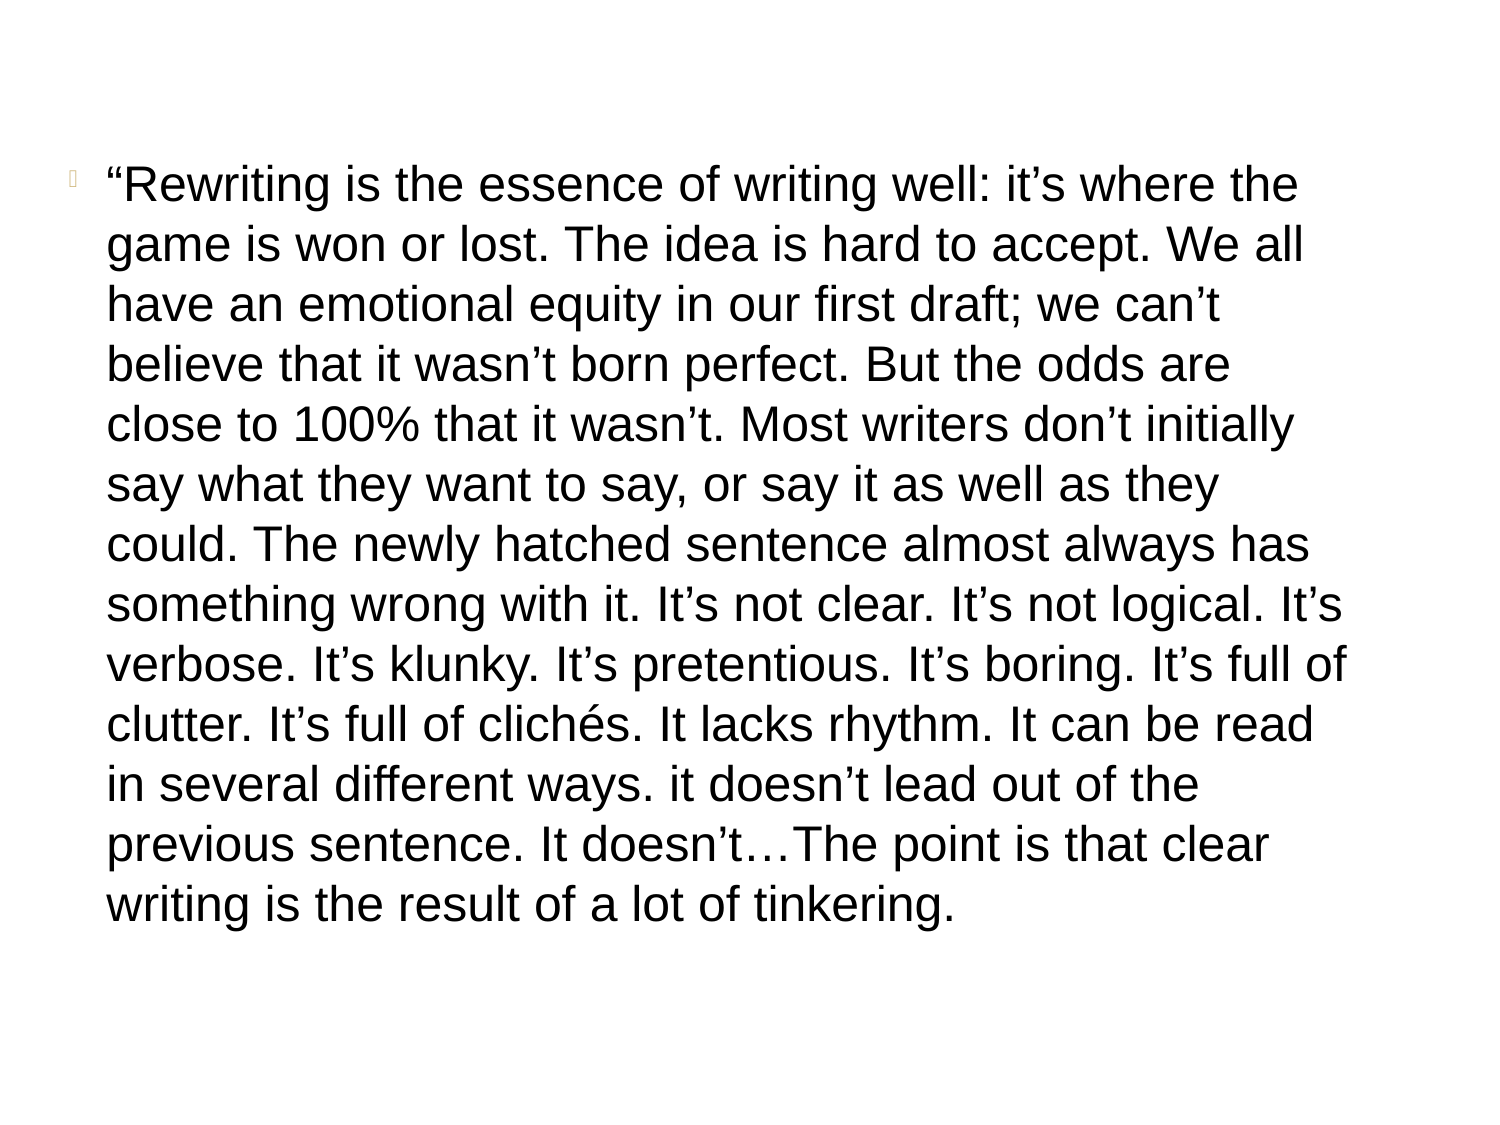

“Rewriting is the essence of writing well: it’s where the game is won or lost. The idea is hard to accept. We all have an emotional equity in our first draft; we can’t believe that it wasn’t born perfect. But the odds are close to 100% that it wasn’t. Most writers don’t initially say what they want to say, or say it as well as they could. The newly hatched sentence almost always has something wrong with it. It’s not clear. It’s not logical. It’s verbose. It’s klunky. It’s pretentious. It’s boring. It’s full of clutter. It’s full of clichés. It lacks rhythm. It can be read in several different ways. it doesn’t lead out of the previous sentence. It doesn’t…The point is that clear writing is the result of a lot of tinkering.